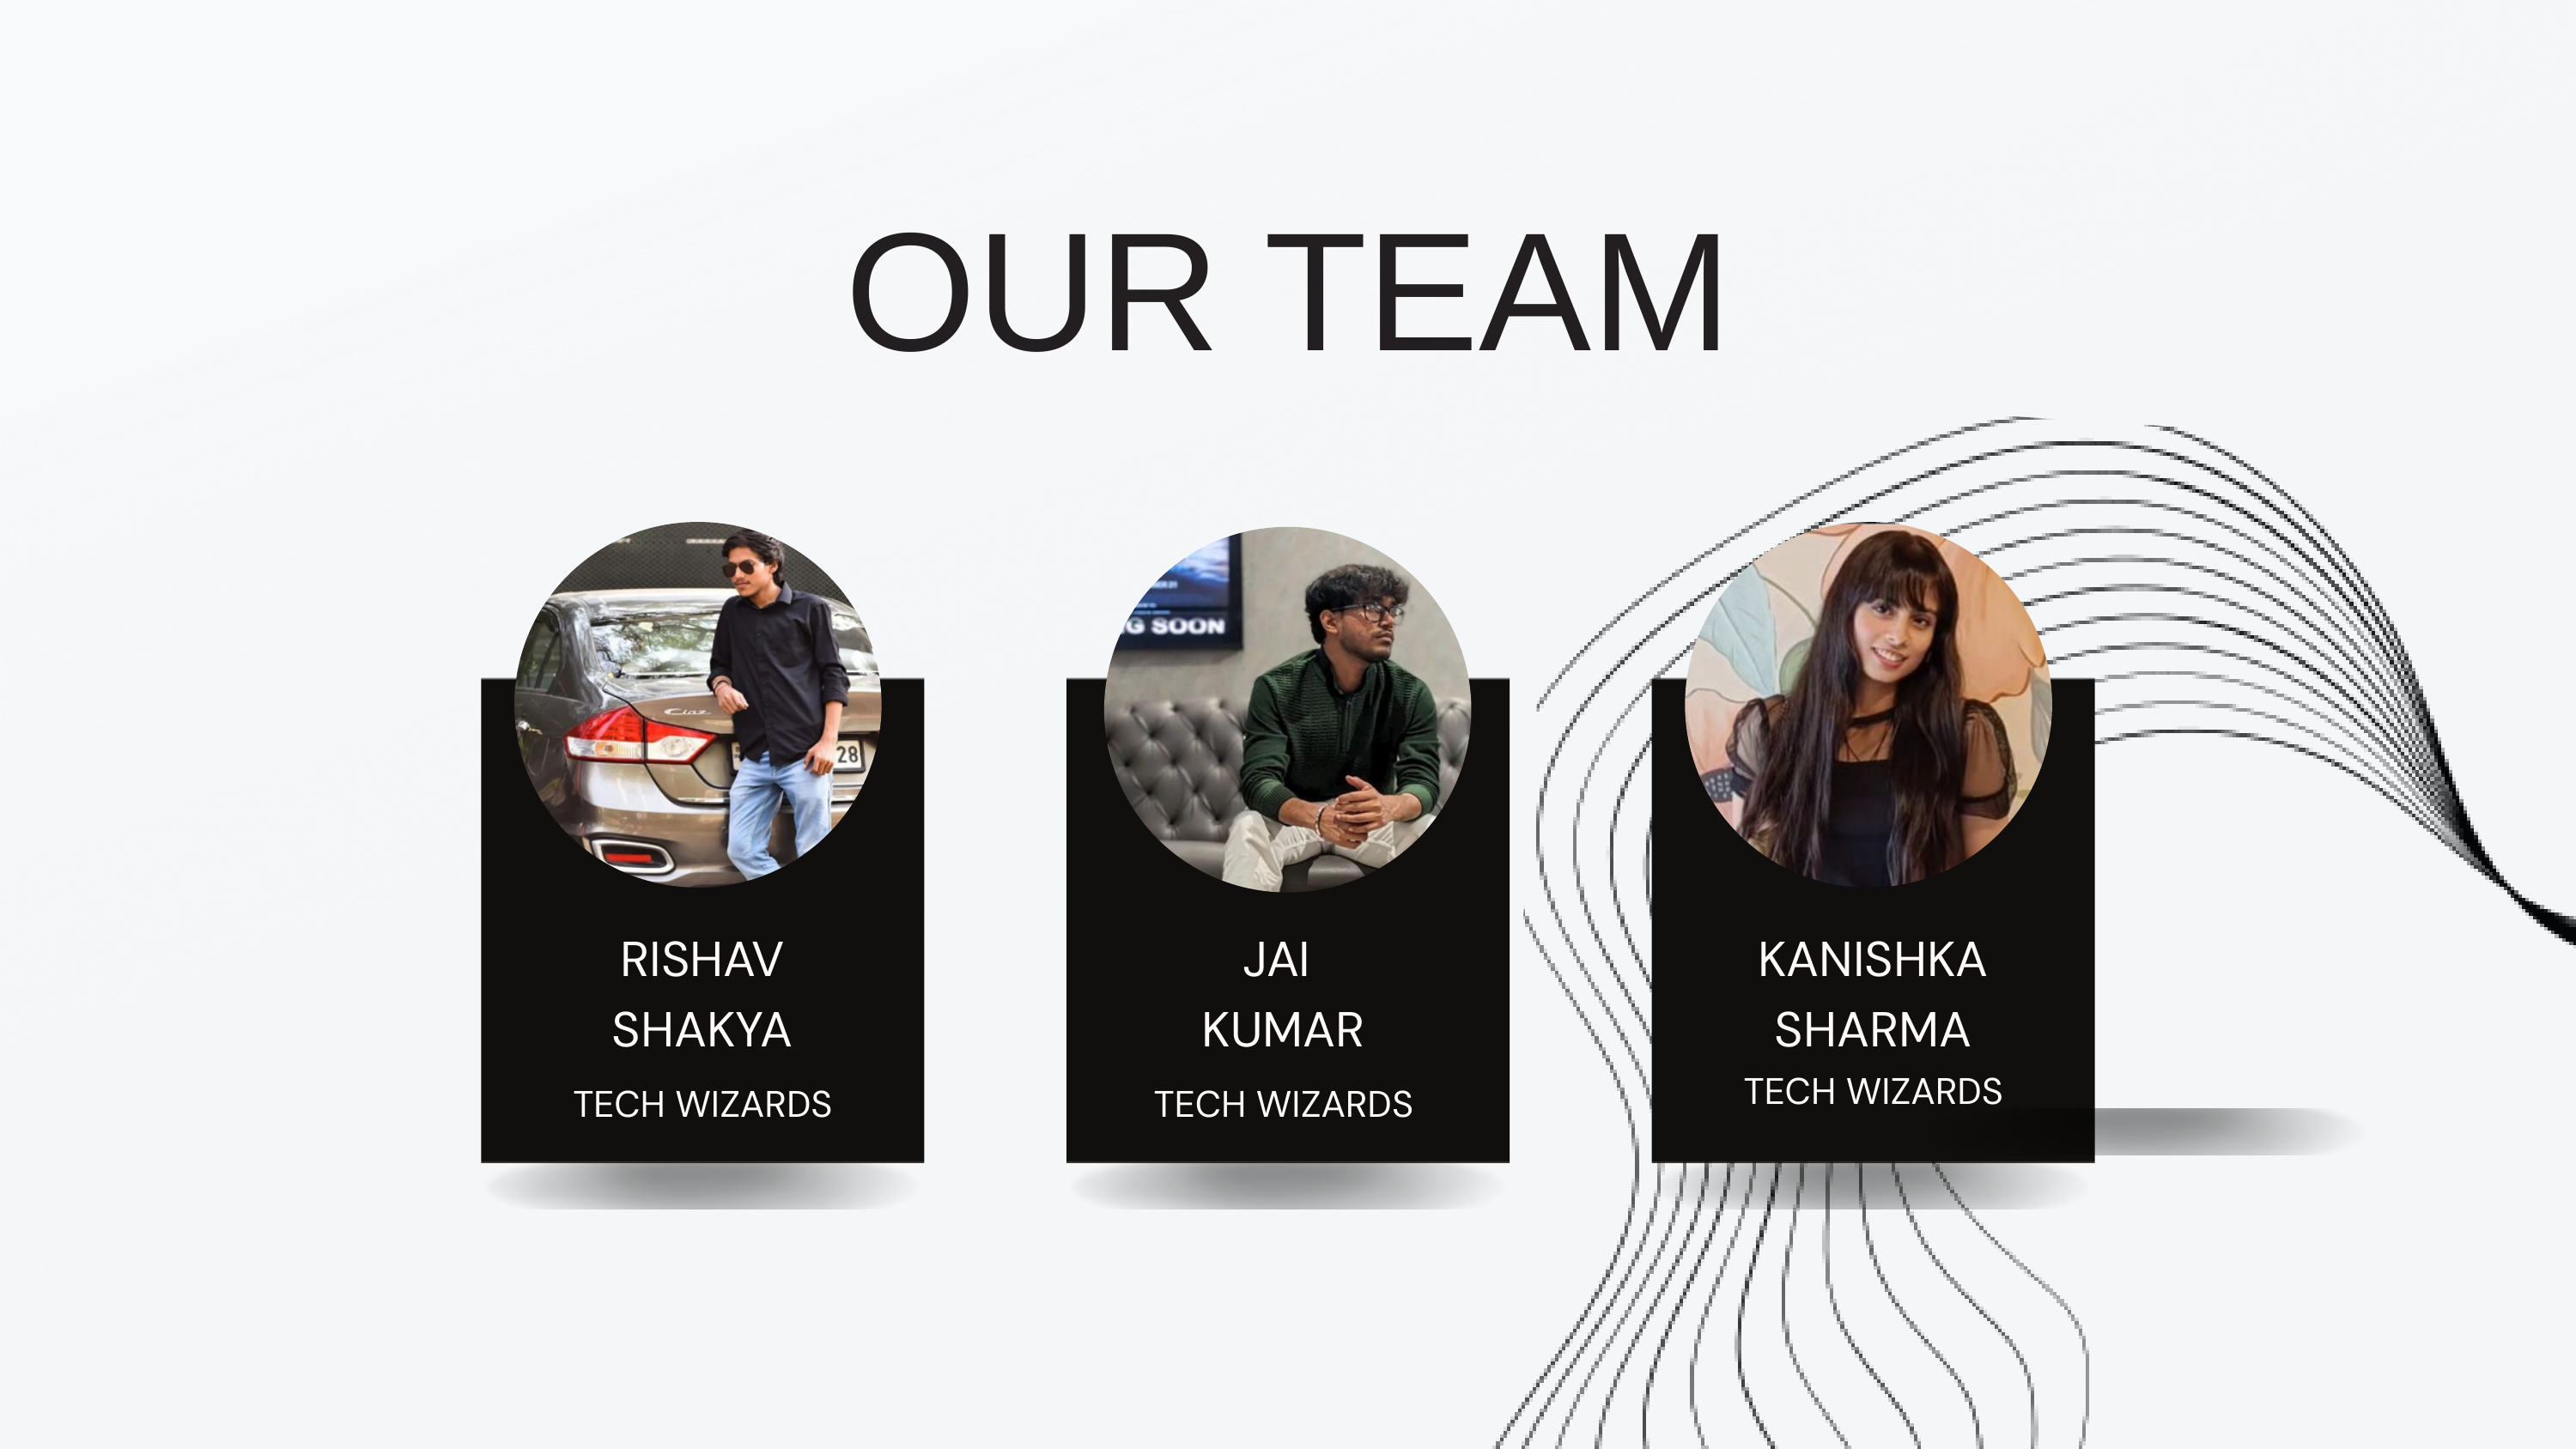

OUR TEAM

RISHAV SHAKYA
JAI
KUMAR
KANISHKA SHARMA
TECH WIZARDS
TECH WIZARDS
TECH WIZARDS